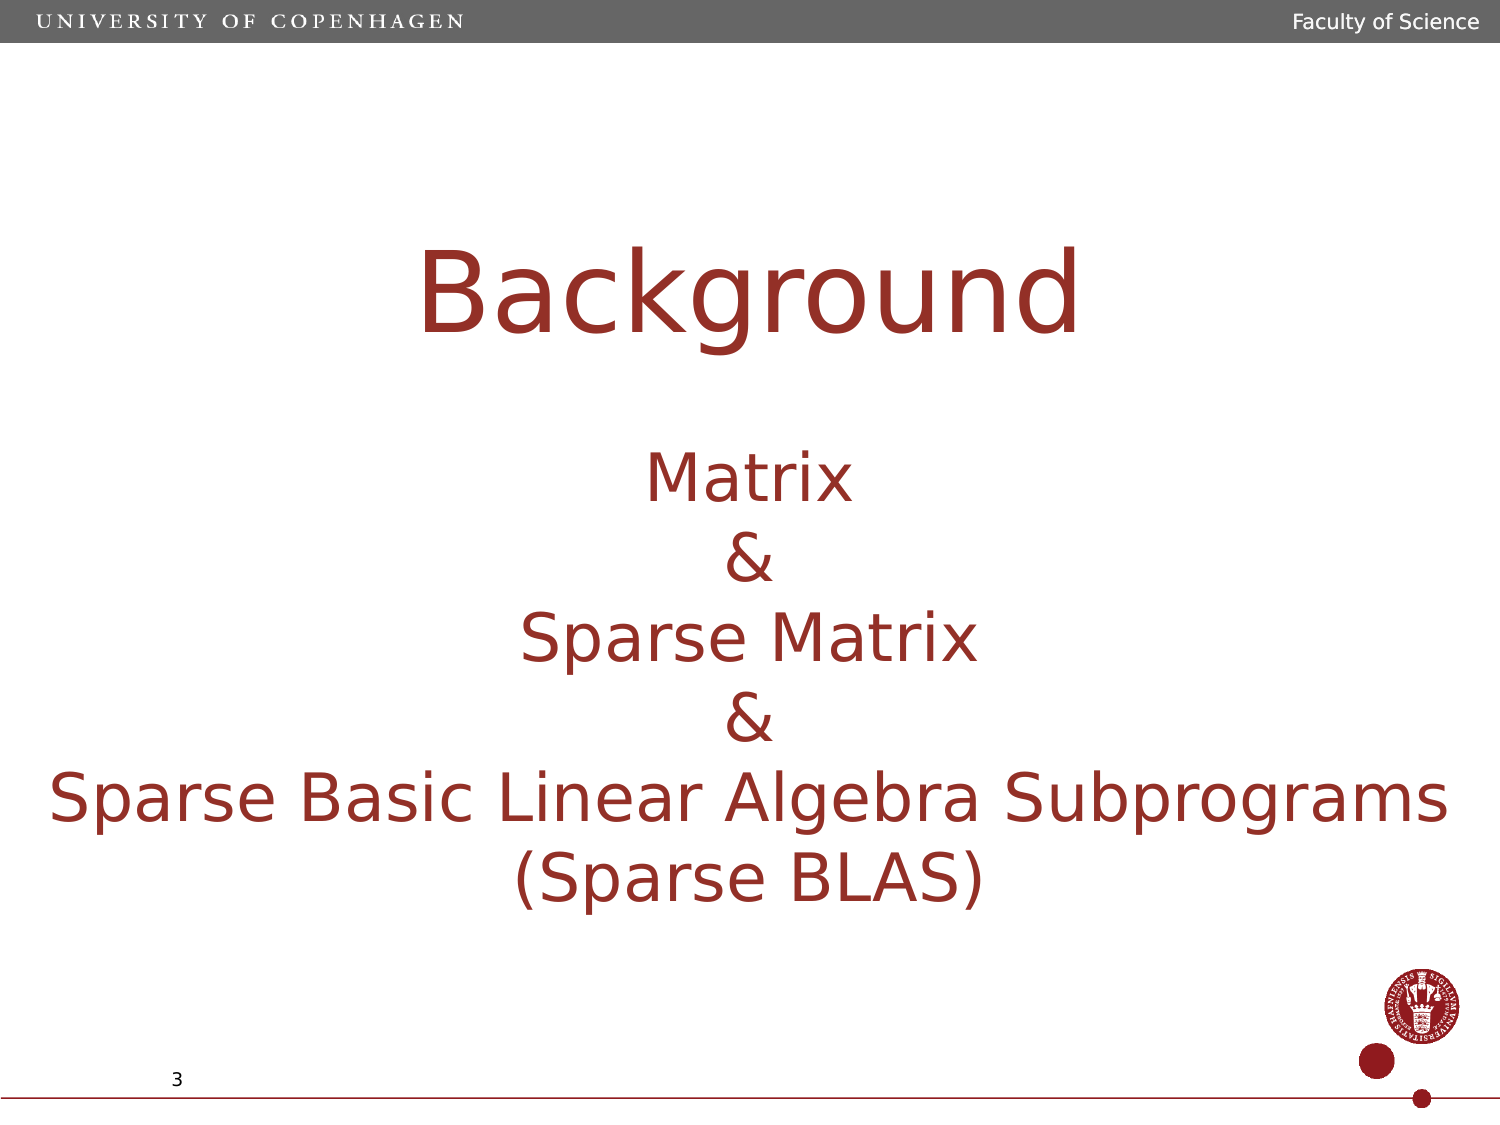

Faculty of Science
Faculty of Science
Background
Matrix
&
Sparse Matrix
&
Sparse Basic Linear Algebra Subprograms (Sparse BLAS)
3